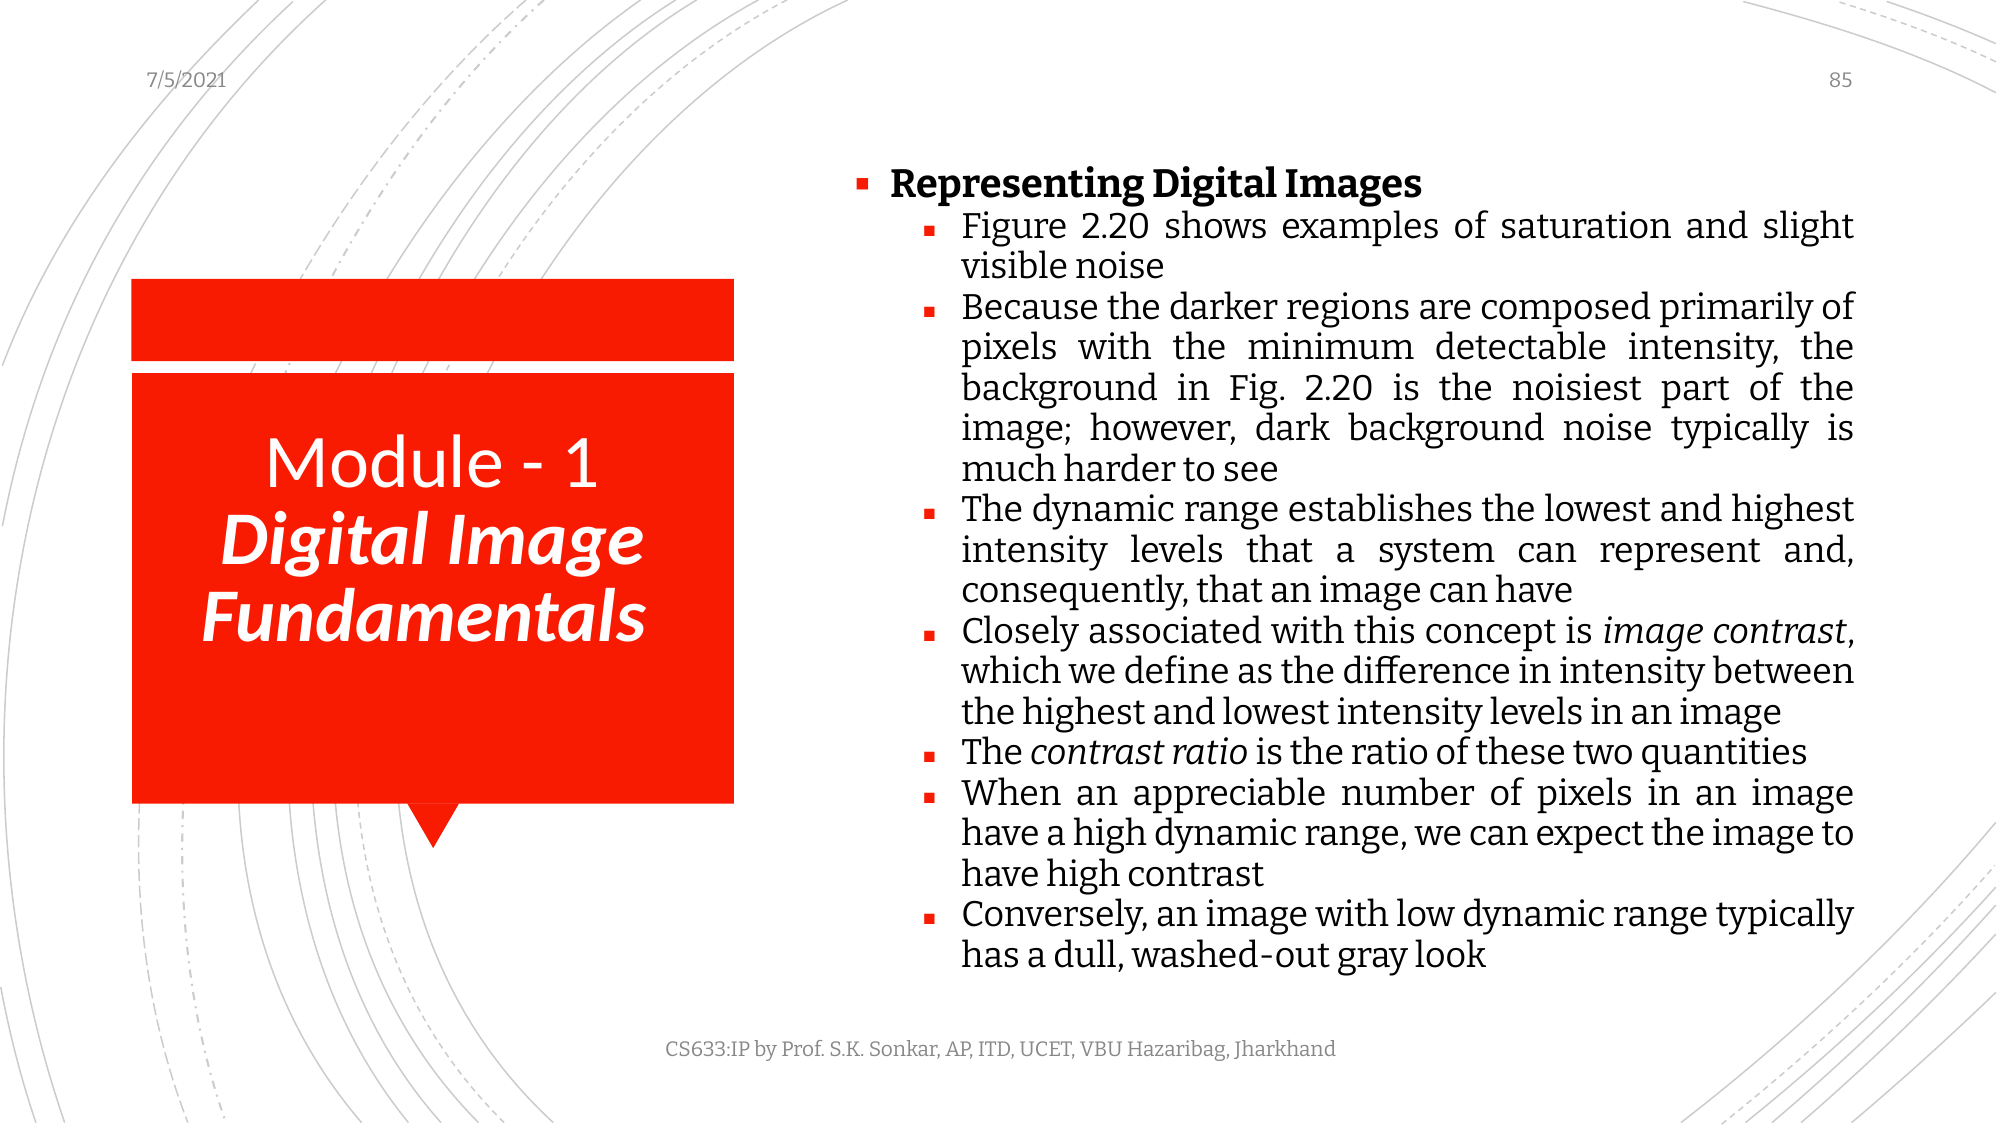

7/5/2021
85
Representing Digital Images
Figure 2.20 shows examples of saturation and slight visible noise
Because the darker regions are composed primarily of pixels with the minimum detectable intensity, the background in Fig. 2.20 is the noisiest part of the image; however, dark background noise typically is much harder to see
The dynamic range establishes the lowest and highest intensity levels that a system can represent and, consequently, that an image can have
Closely associated with this concept is image contrast, which we define as the difference in intensity between the highest and lowest intensity levels in an image
The contrast ratio is the ratio of these two quantities
When an appreciable number of pixels in an image have a high dynamic range, we can expect the image to have high contrast
Conversely, an image with low dynamic range typically has a dull, washed-out gray look
# Module - 1 Digital Image Fundamentals
CS633:IP by Prof. S.K. Sonkar, AP, ITD, UCET, VBU Hazaribag, Jharkhand